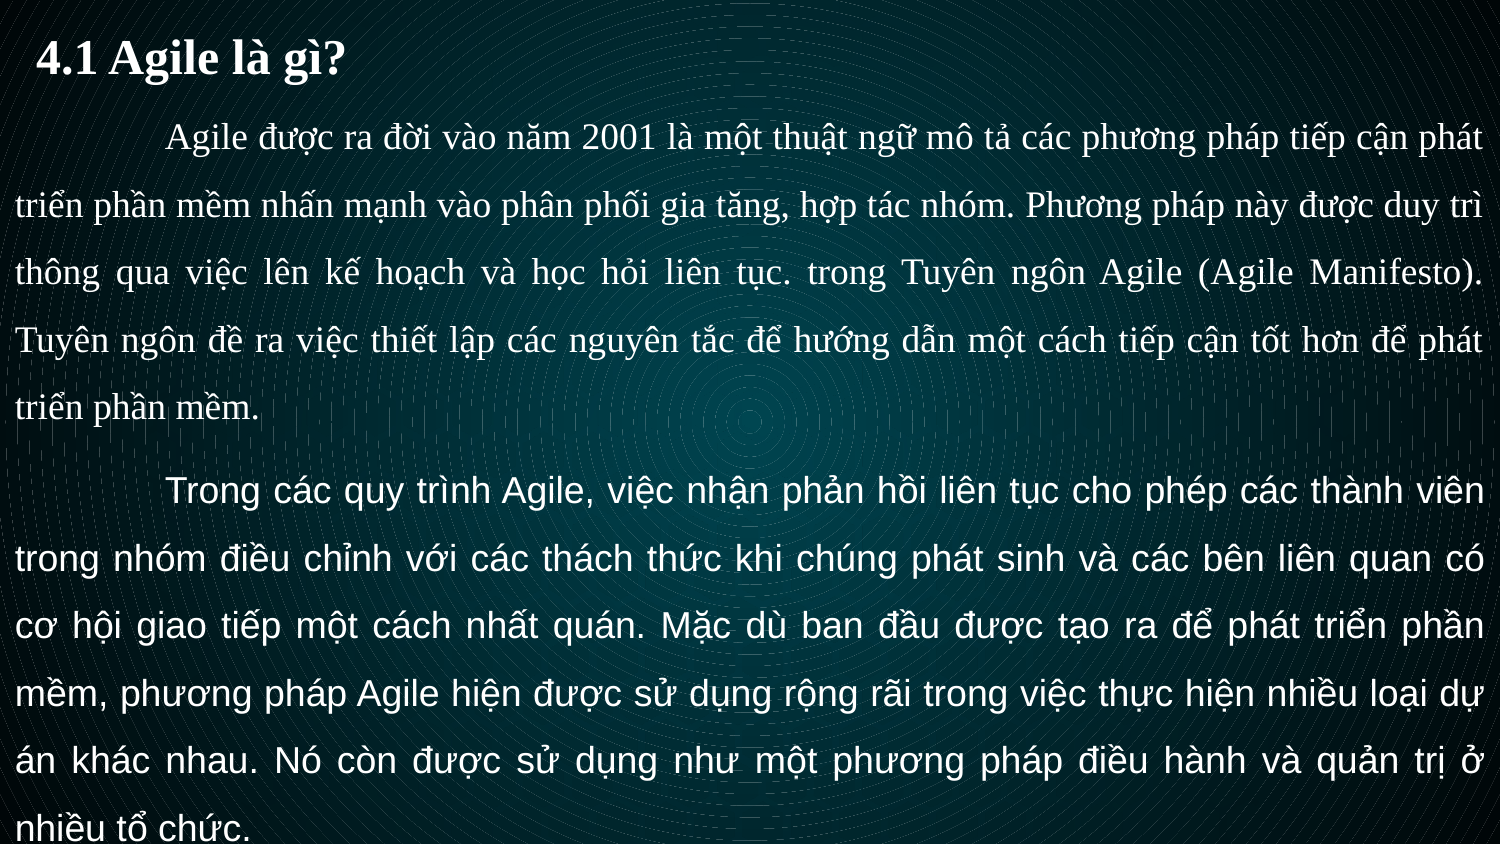

4.1 Agile là gì?
	Agile được ra đời vào năm 2001 là một thuật ngữ mô tả các phương pháp tiếp cận phát triển phần mềm nhấn mạnh vào phân phối gia tăng, hợp tác nhóm. Phương pháp này được duy trì thông qua việc lên kế hoạch và học hỏi liên tục. trong Tuyên ngôn Agile (Agile Manifesto). Tuyên ngôn đề ra việc thiết lập các nguyên tắc để hướng dẫn một cách tiếp cận tốt hơn để phát triển phần mềm.
	Trong các quy trình Agile, việc nhận phản hồi liên tục cho phép các thành viên trong nhóm điều chỉnh với các thách thức khi chúng phát sinh và các bên liên quan có cơ hội giao tiếp một cách nhất quán. Mặc dù ban đầu được tạo ra để phát triển phần mềm, phương pháp Agile hiện được sử dụng rộng rãi trong việc thực hiện nhiều loại dự án khác nhau. Nó còn được sử dụng như một phương pháp điều hành và quản trị ở nhiều tổ chức.